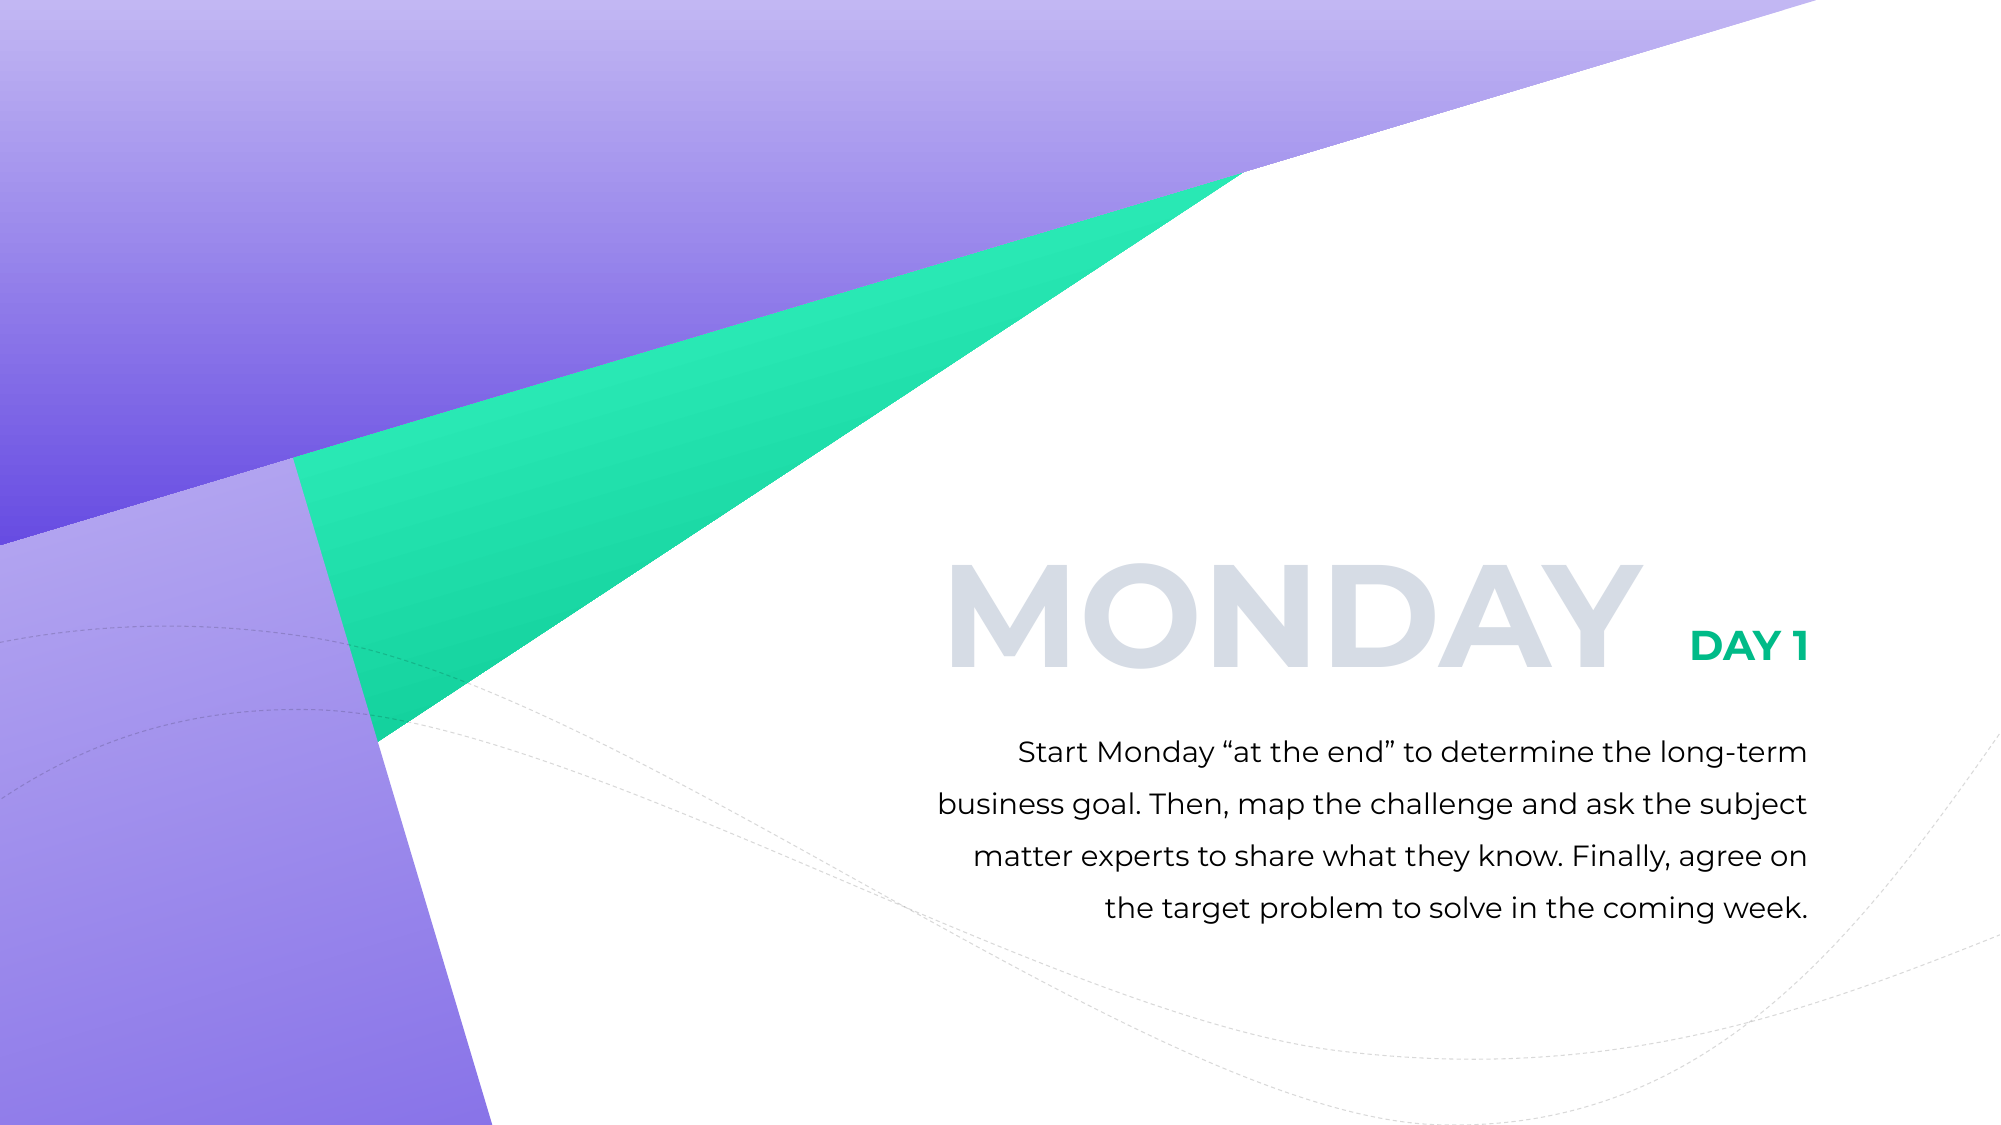

MONDAY
DAY 1
Start Monday “at the end” to determine the long-term business goal. Then, map the challenge and ask the subject matter experts to share what they know. Finally, agree on the target problem to solve in the coming week.